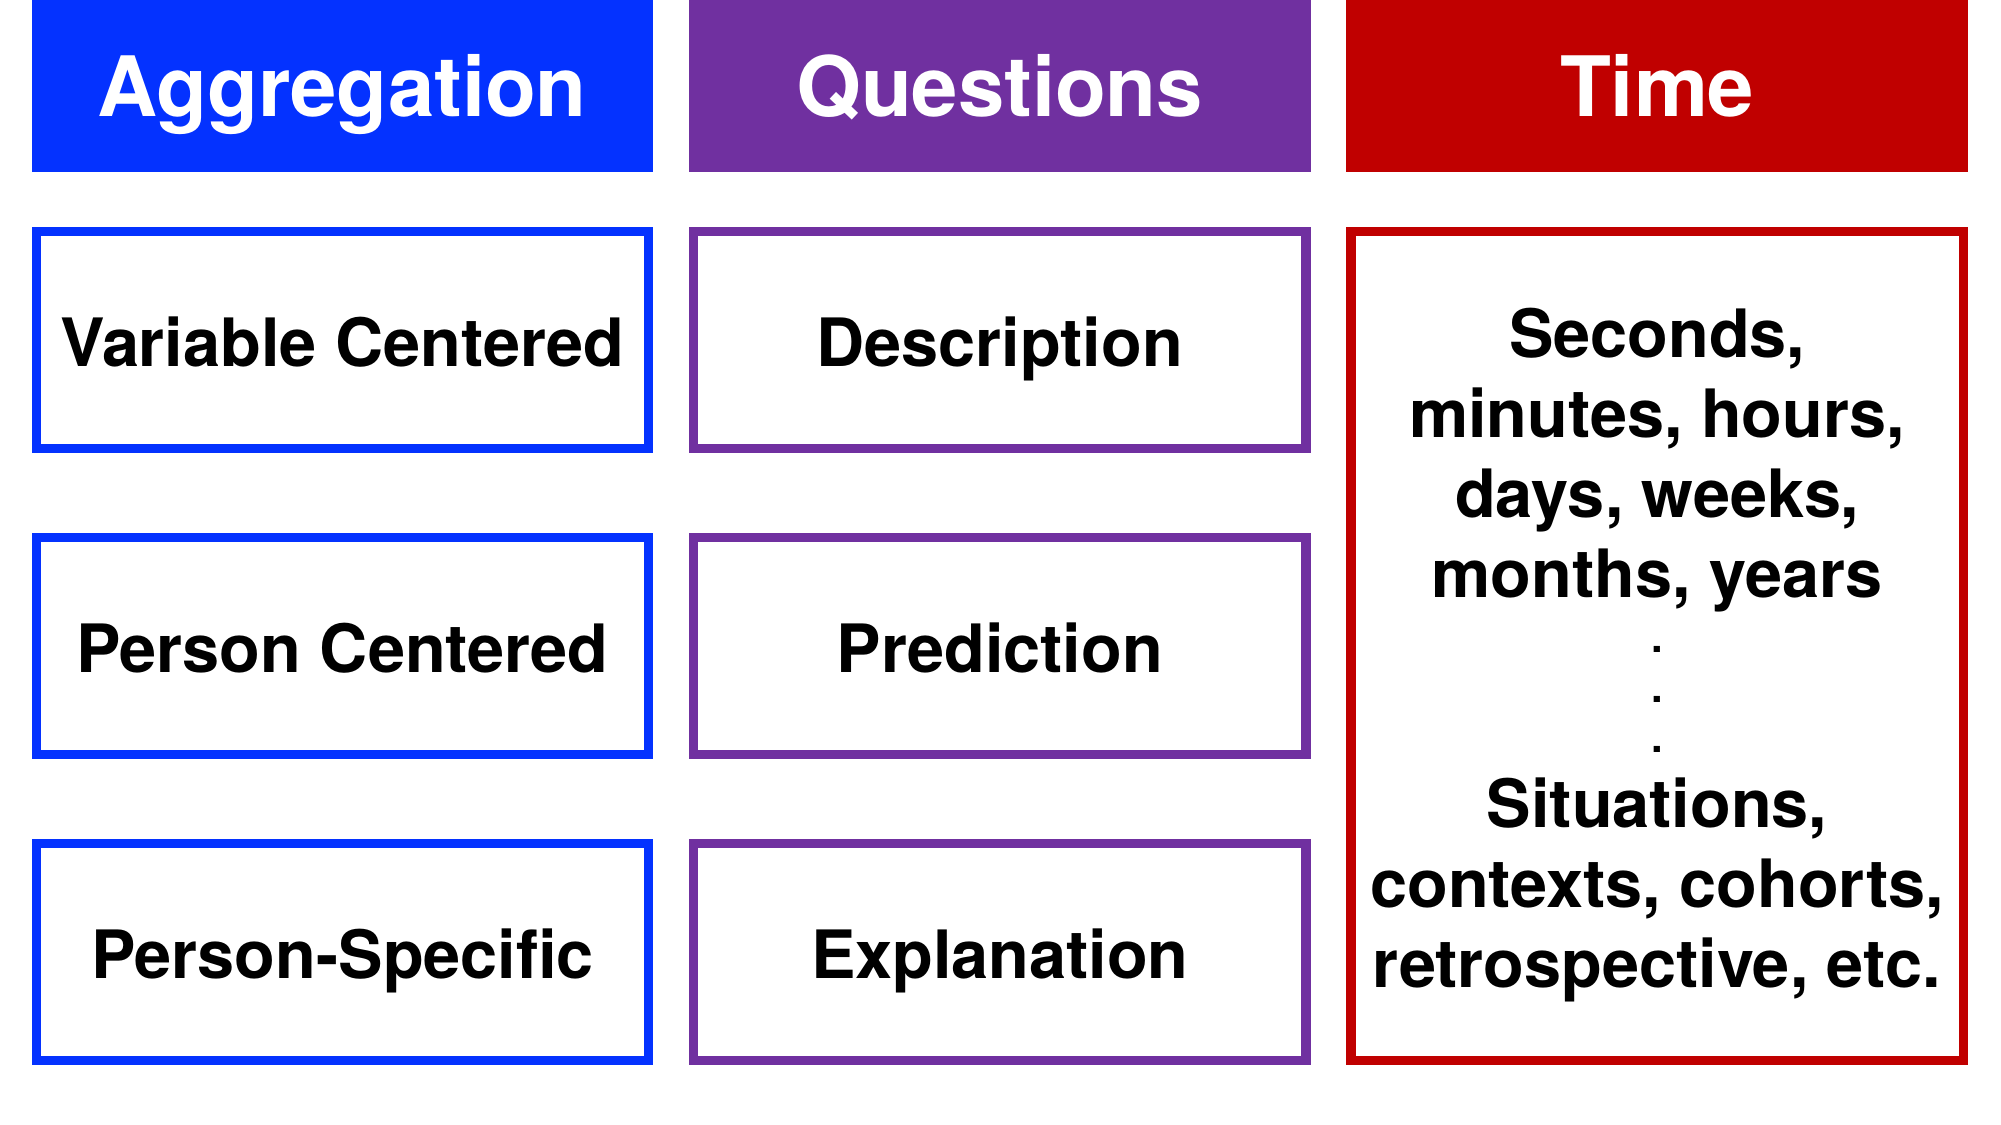

Aggregation
Questions
Time
Variable Centered
Description
Seconds, minutes, hours, days, weeks, months, years
.
.
.
Situations, contexts, cohorts, retrospective, etc.
Person Centered
Prediction
Person-Specific
Explanation